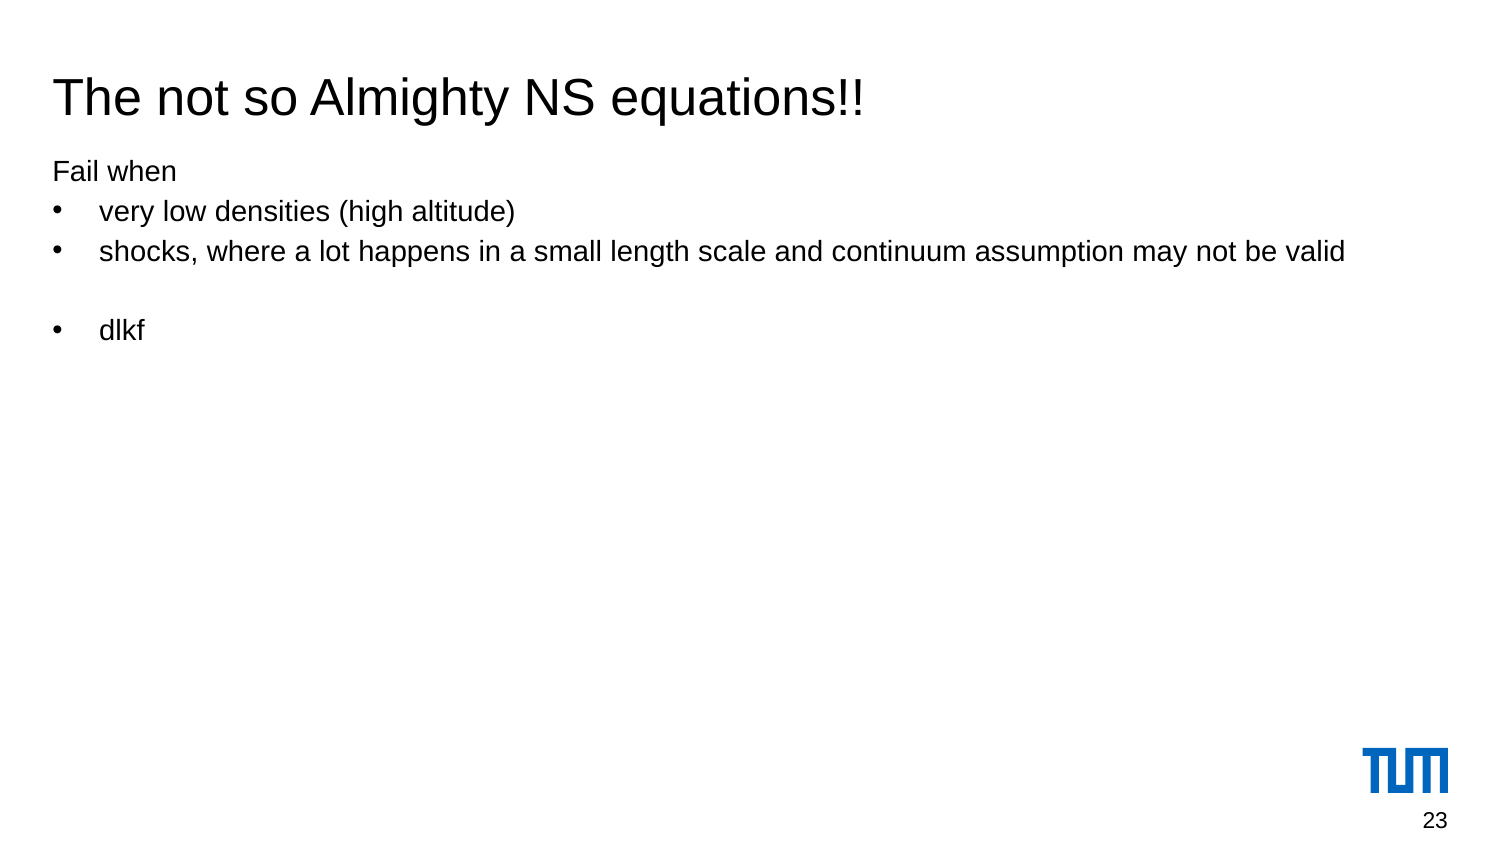

# The not so Almighty NS equations!!
Fail when
very low densities (high altitude)
shocks, where a lot happens in a small length scale and continuum assumption may not be valid

dlkf

23